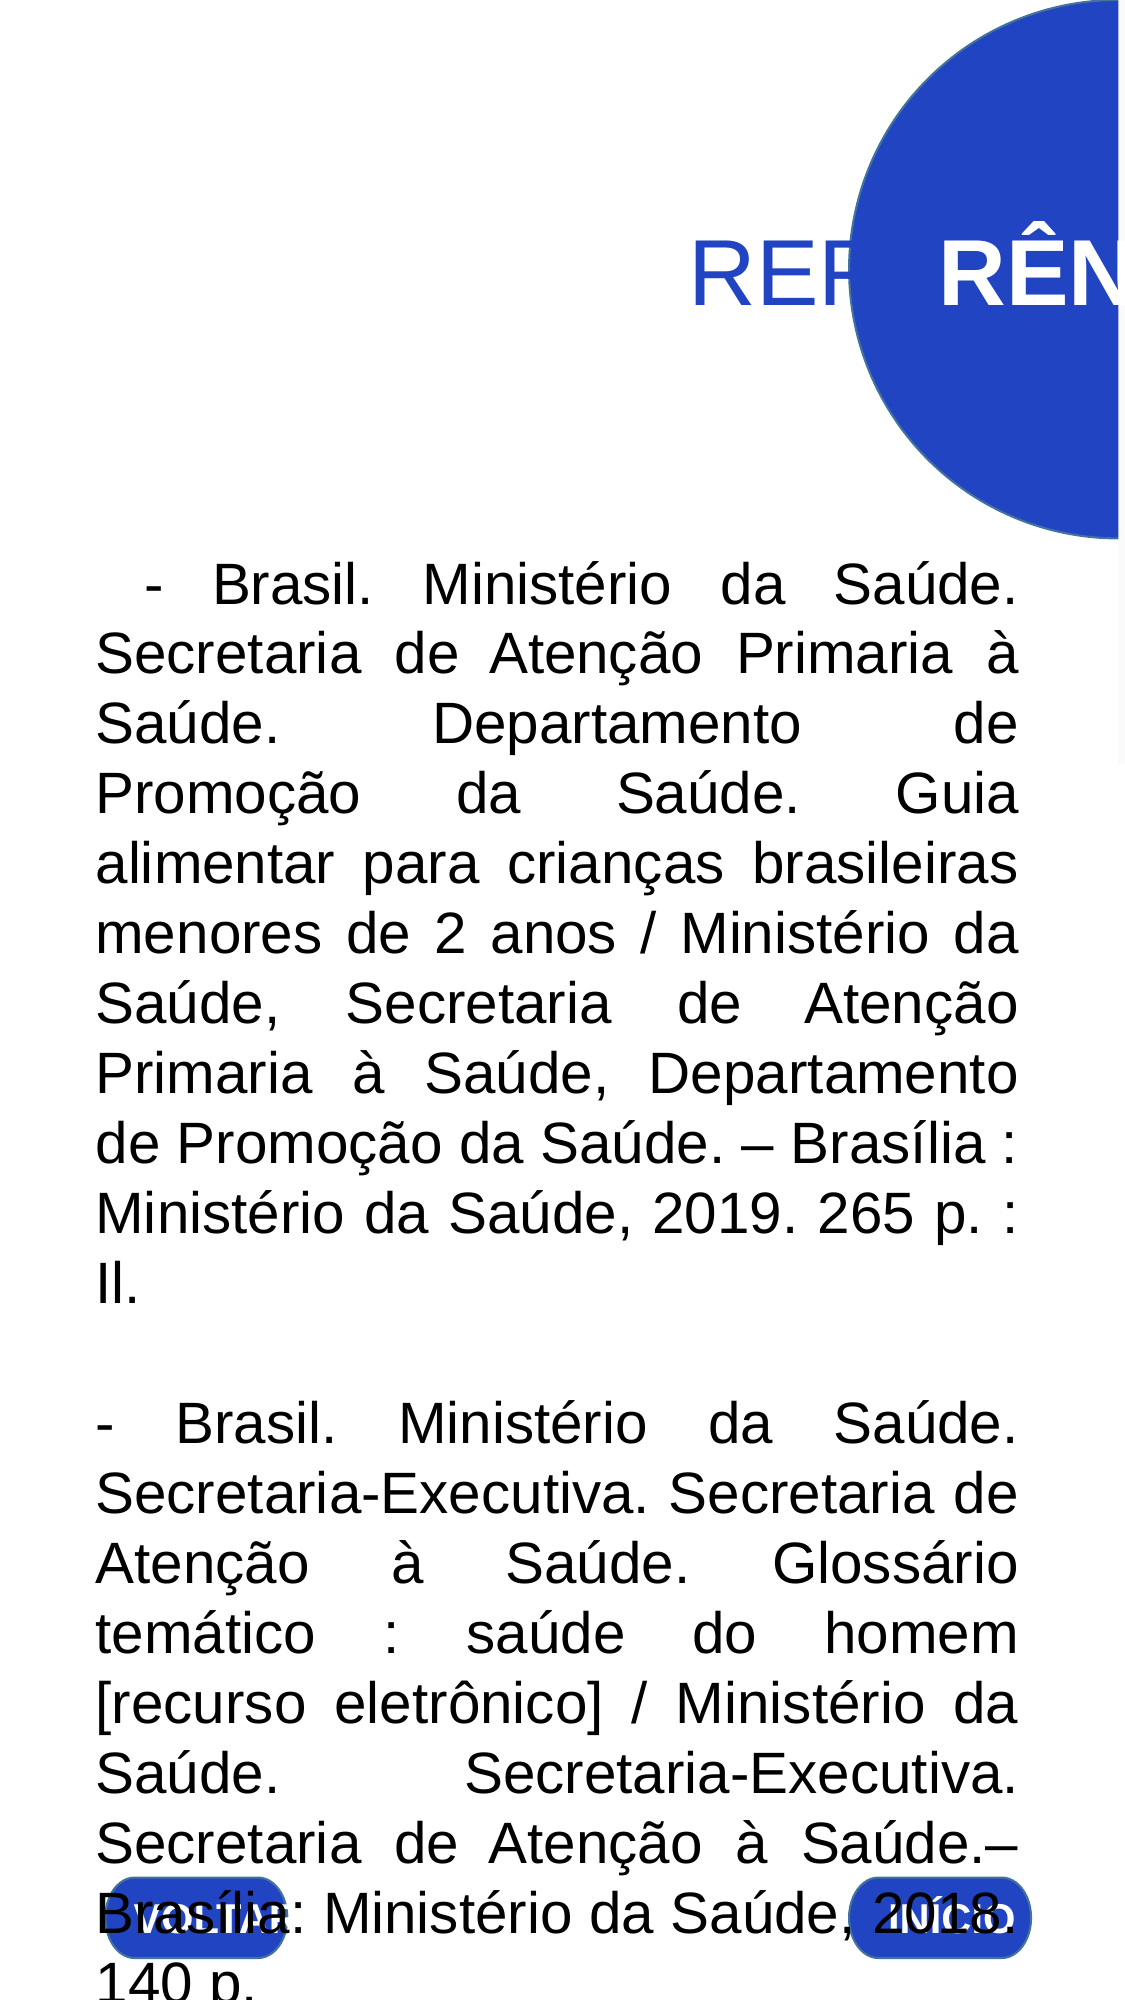

REFERÊNCIA
 - Brasil. Ministério da Saúde. Secretaria de Atenção Primaria à Saúde. Departamento de Promoção da Saúde. Guia alimentar para crianças brasileiras menores de 2 anos / Ministério da Saúde, Secretaria de Atenção Primaria à Saúde, Departamento de Promoção da Saúde. – Brasília : Ministério da Saúde, 2019. 265 p. : Il.

- Brasil. Ministério da Saúde. Secretaria-Executiva. Secretaria de Atenção à Saúde. Glossário temático : saúde do homem [recurso eletrônico] / Ministério da Saúde. Secretaria-Executiva. Secretaria de Atenção à Saúde.– Brasília: Ministério da Saúde, 2018. 140 p.

REFERÊNCIAS

VOLTAR
INÍCIO